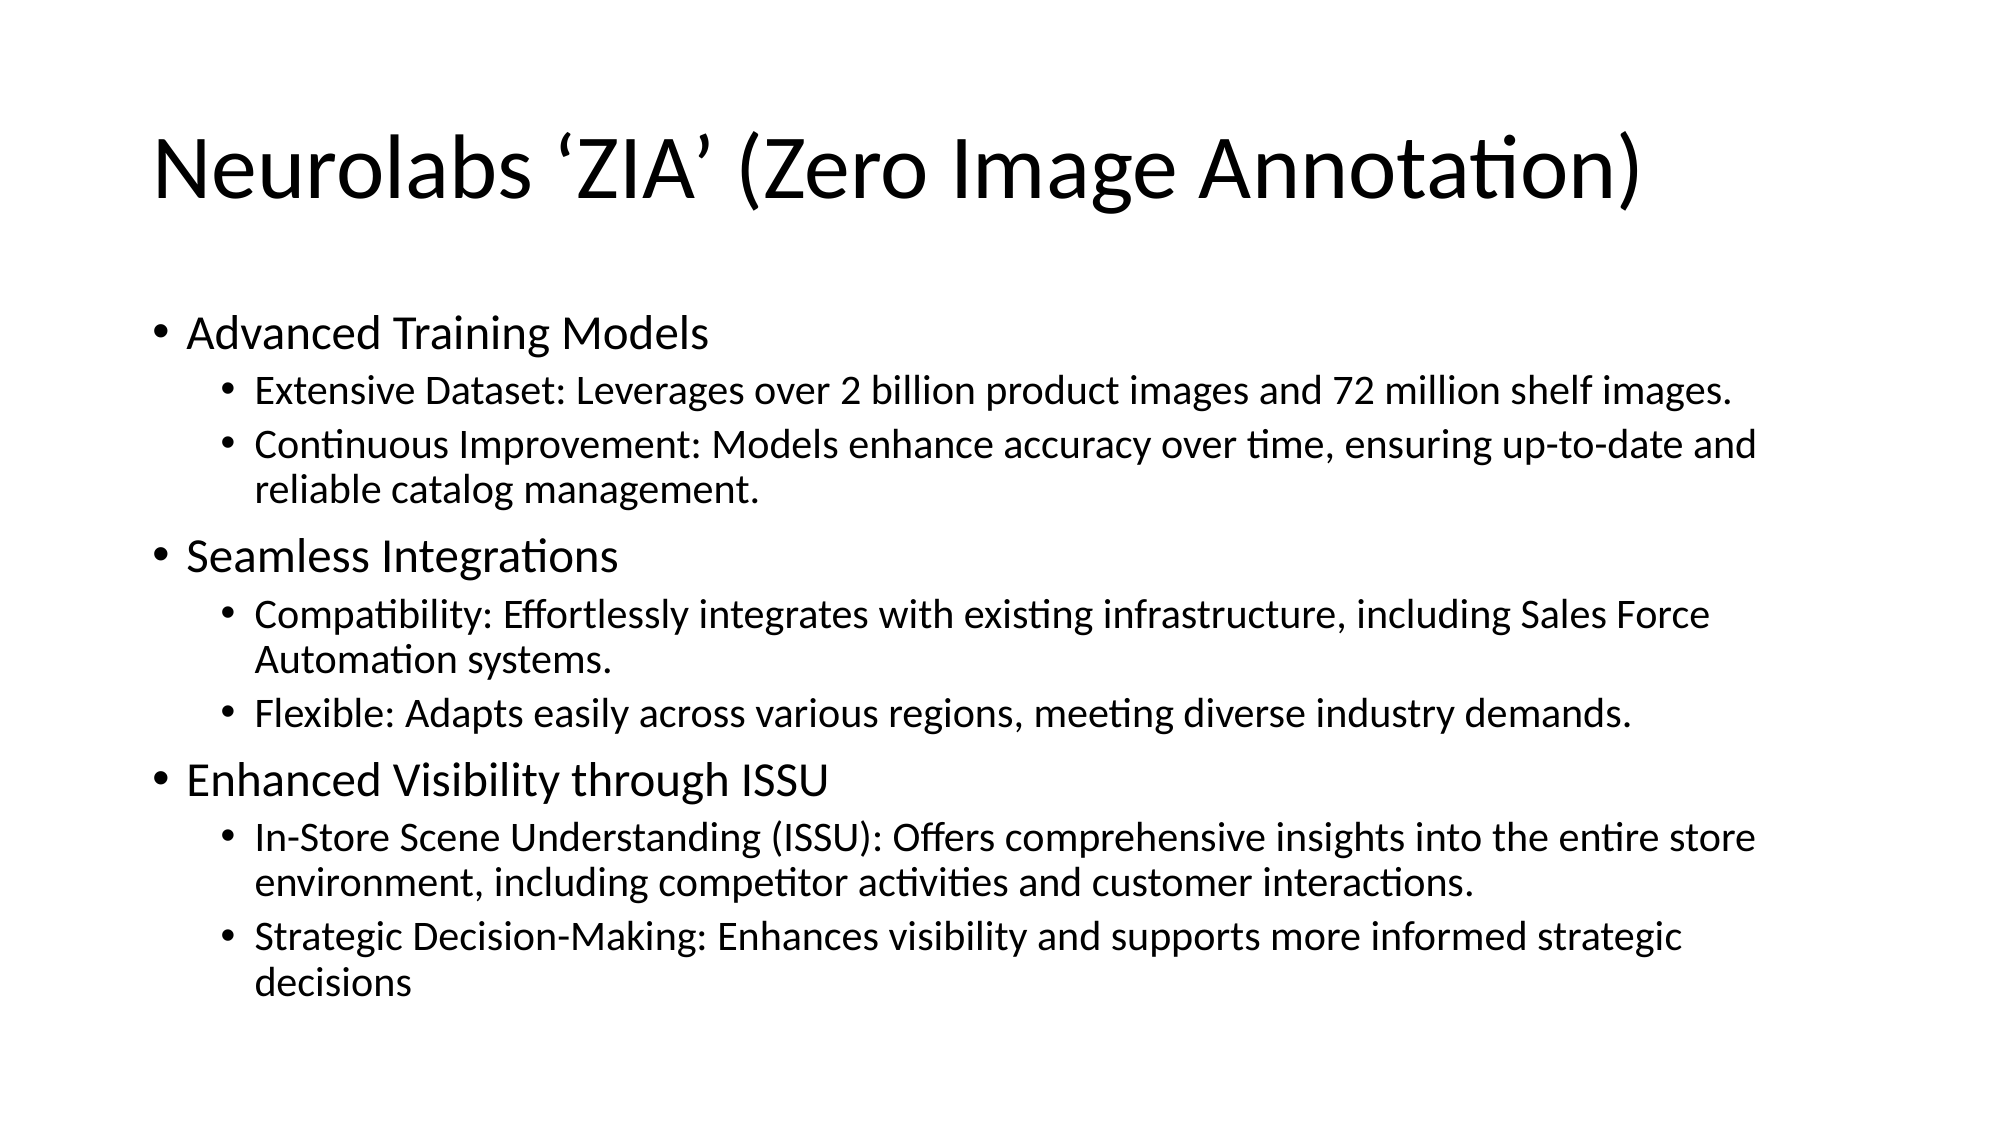

# Neurolabs ‘ZIA’ (Zero Image Annotation)
Advanced Training Models
Extensive Dataset: Leverages over 2 billion product images and 72 million shelf images.
Continuous Improvement: Models enhance accuracy over time, ensuring up-to-date and reliable catalog management.
Seamless Integrations
Compatibility: Effortlessly integrates with existing infrastructure, including Sales Force Automation systems.
Flexible: Adapts easily across various regions, meeting diverse industry demands.
Enhanced Visibility through ISSU
In-Store Scene Understanding (ISSU): Offers comprehensive insights into the entire store environment, including competitor activities and customer interactions.
Strategic Decision-Making: Enhances visibility and supports more informed strategic decisions